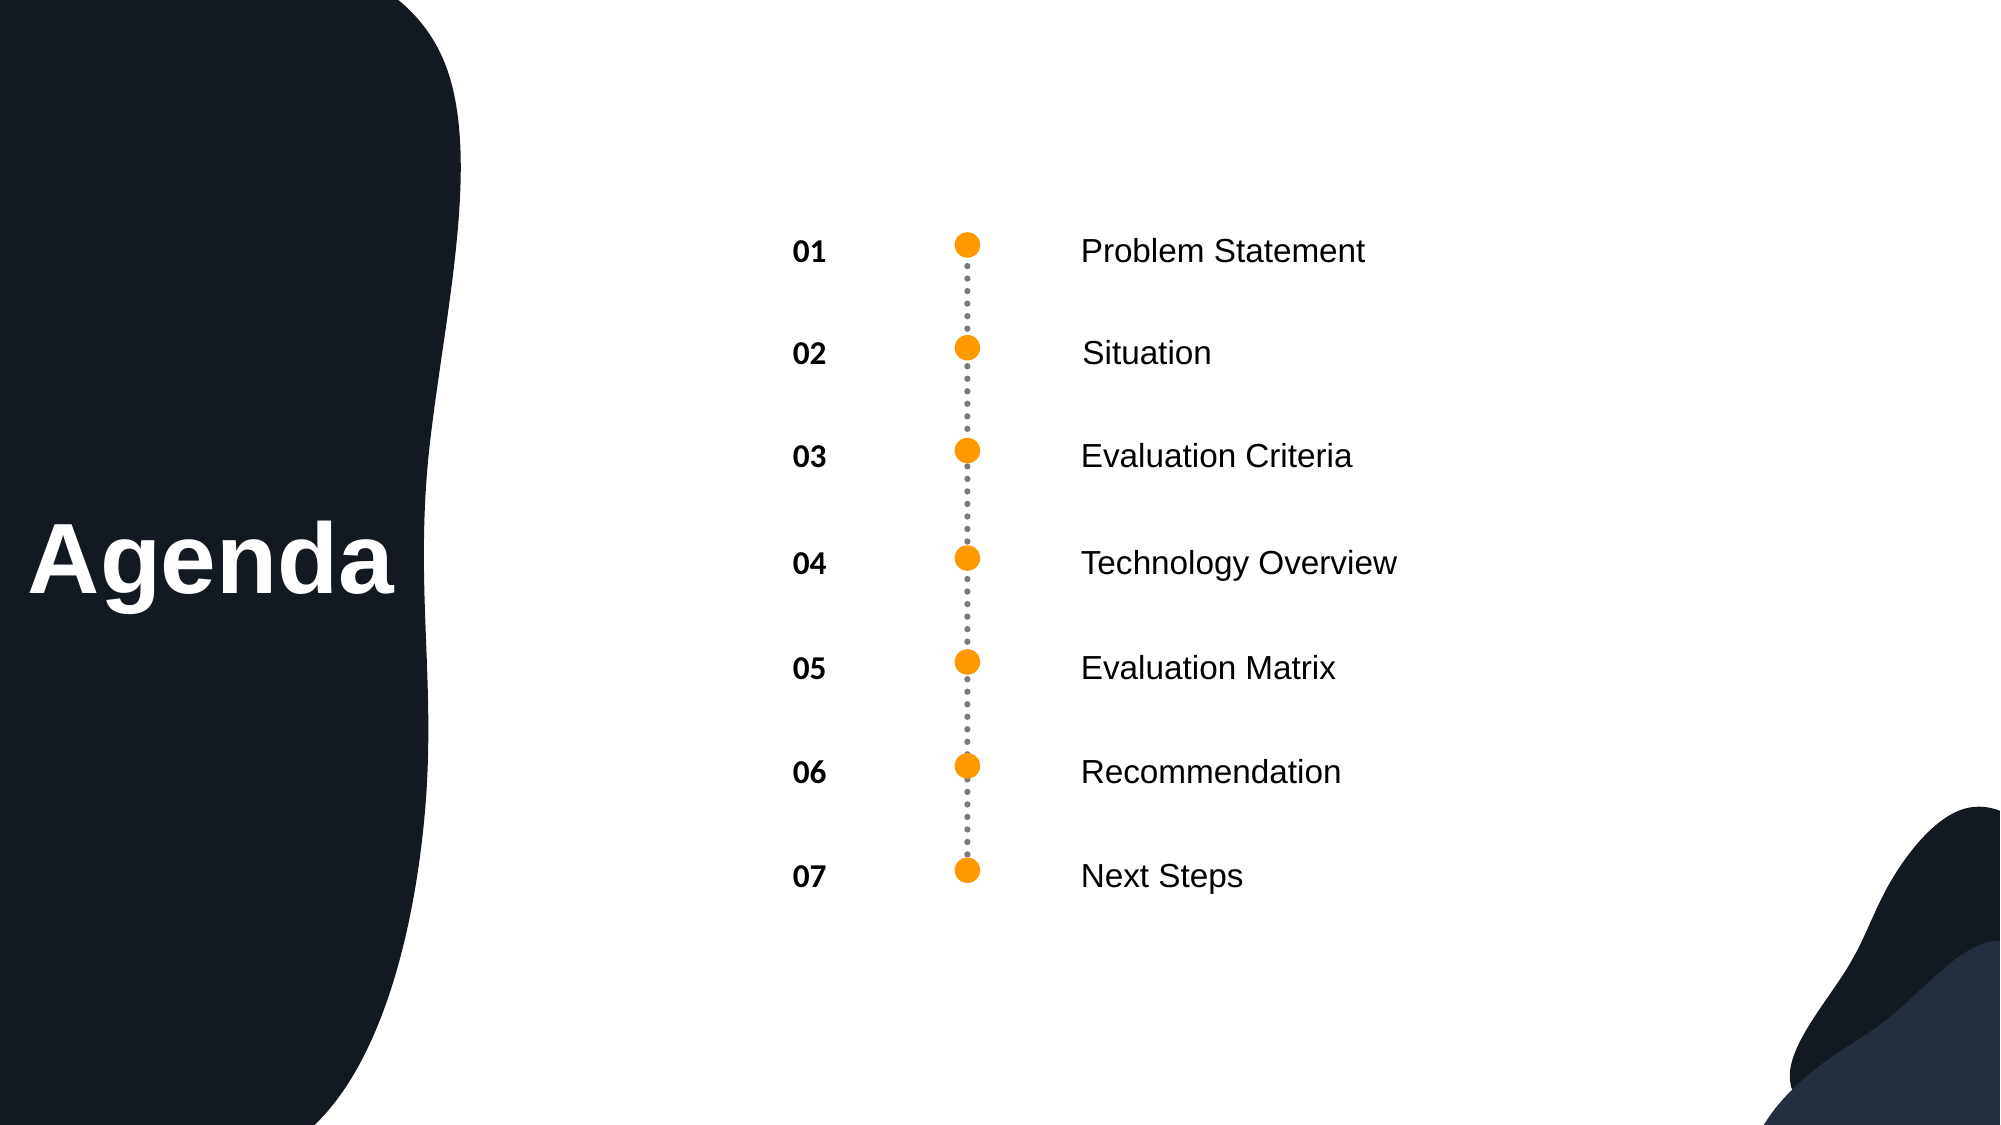

01
Problem Statement

Situation
02

Evaluation Criteria
03

04
Technology Overview

05
Evaluation Matrix

06
Recommendation

07
Next Steps

Agenda

3